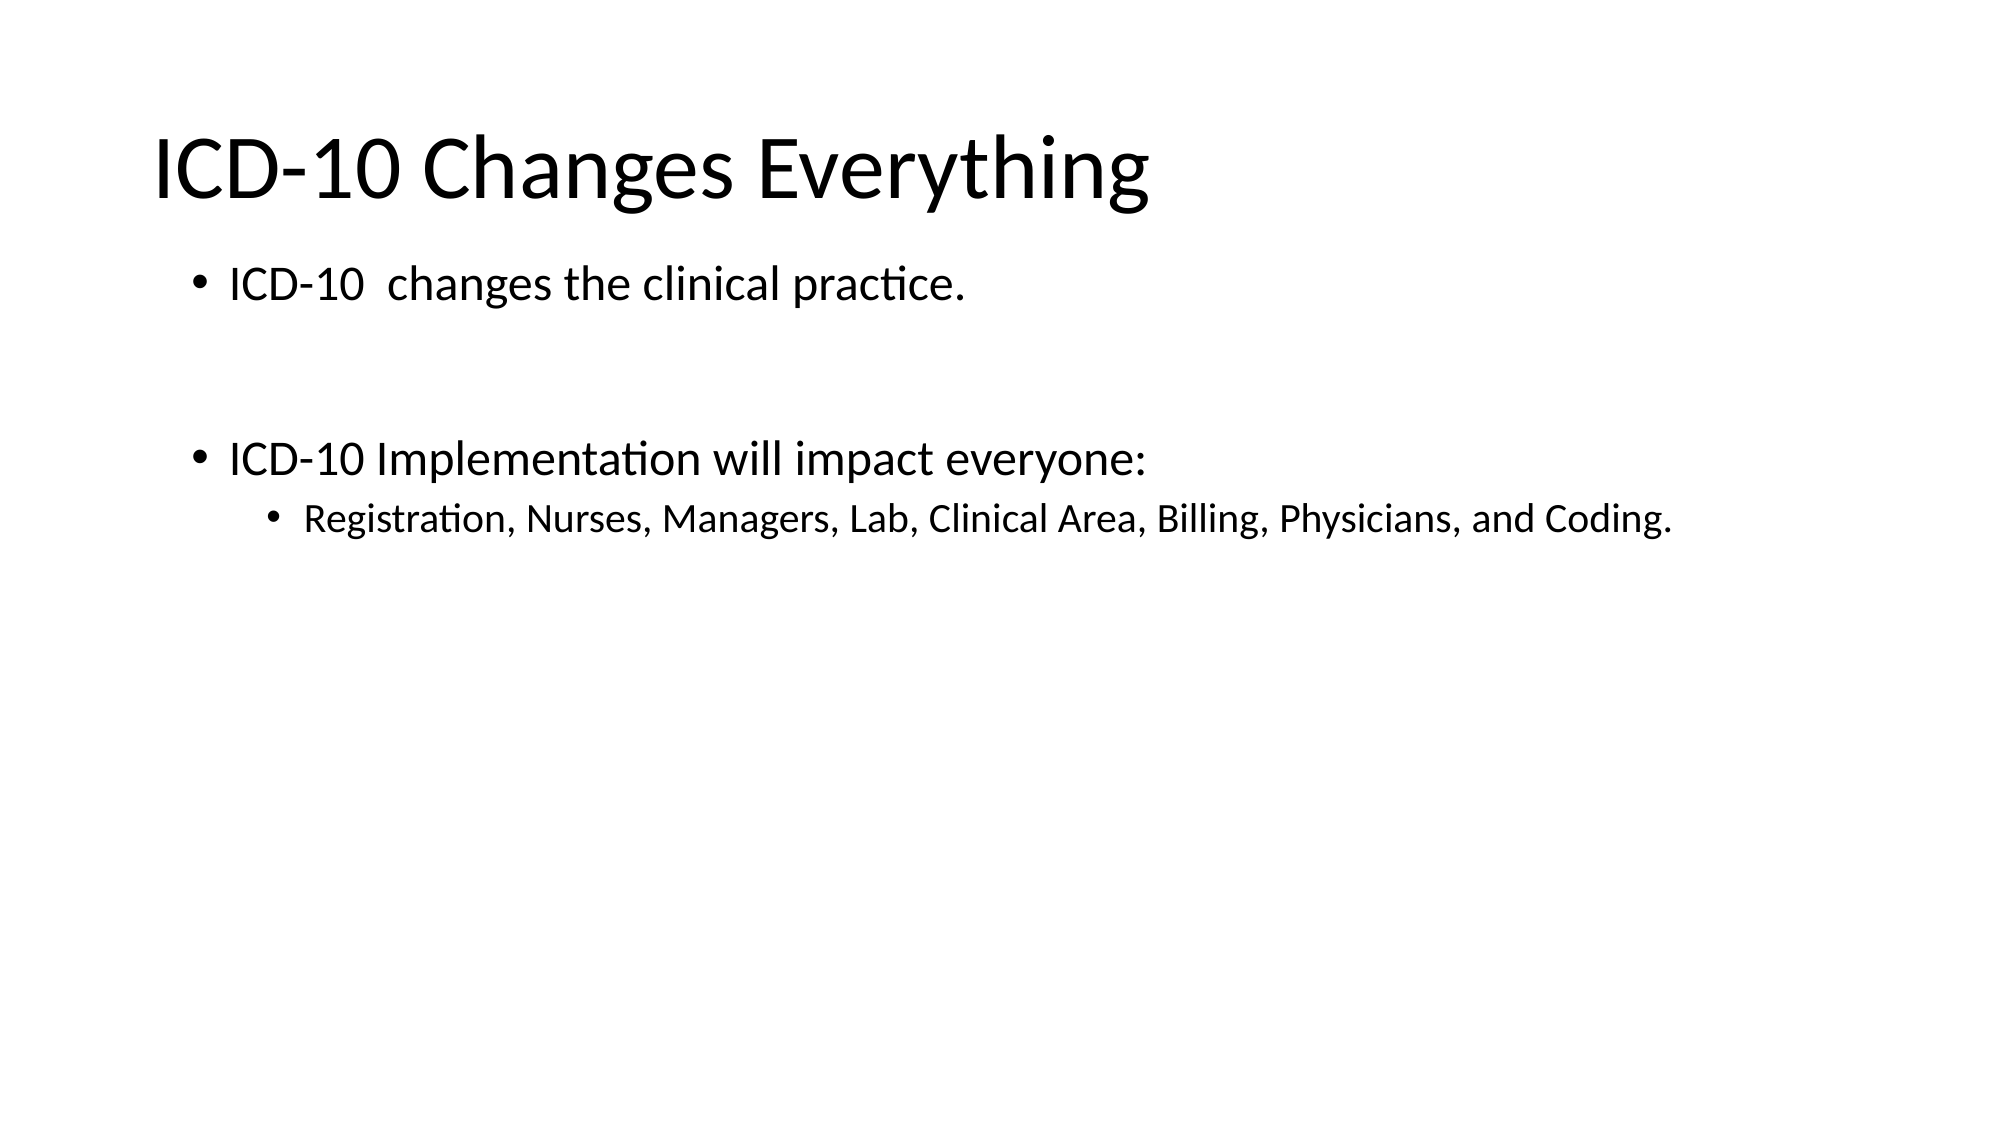

# ICD-10 Changes Everything
ICD-10  changes the clinical practice.

ICD-10 Implementation will impact everyone:
Registration, Nurses, Managers, Lab, Clinical Area, Billing, Physicians, and Coding.